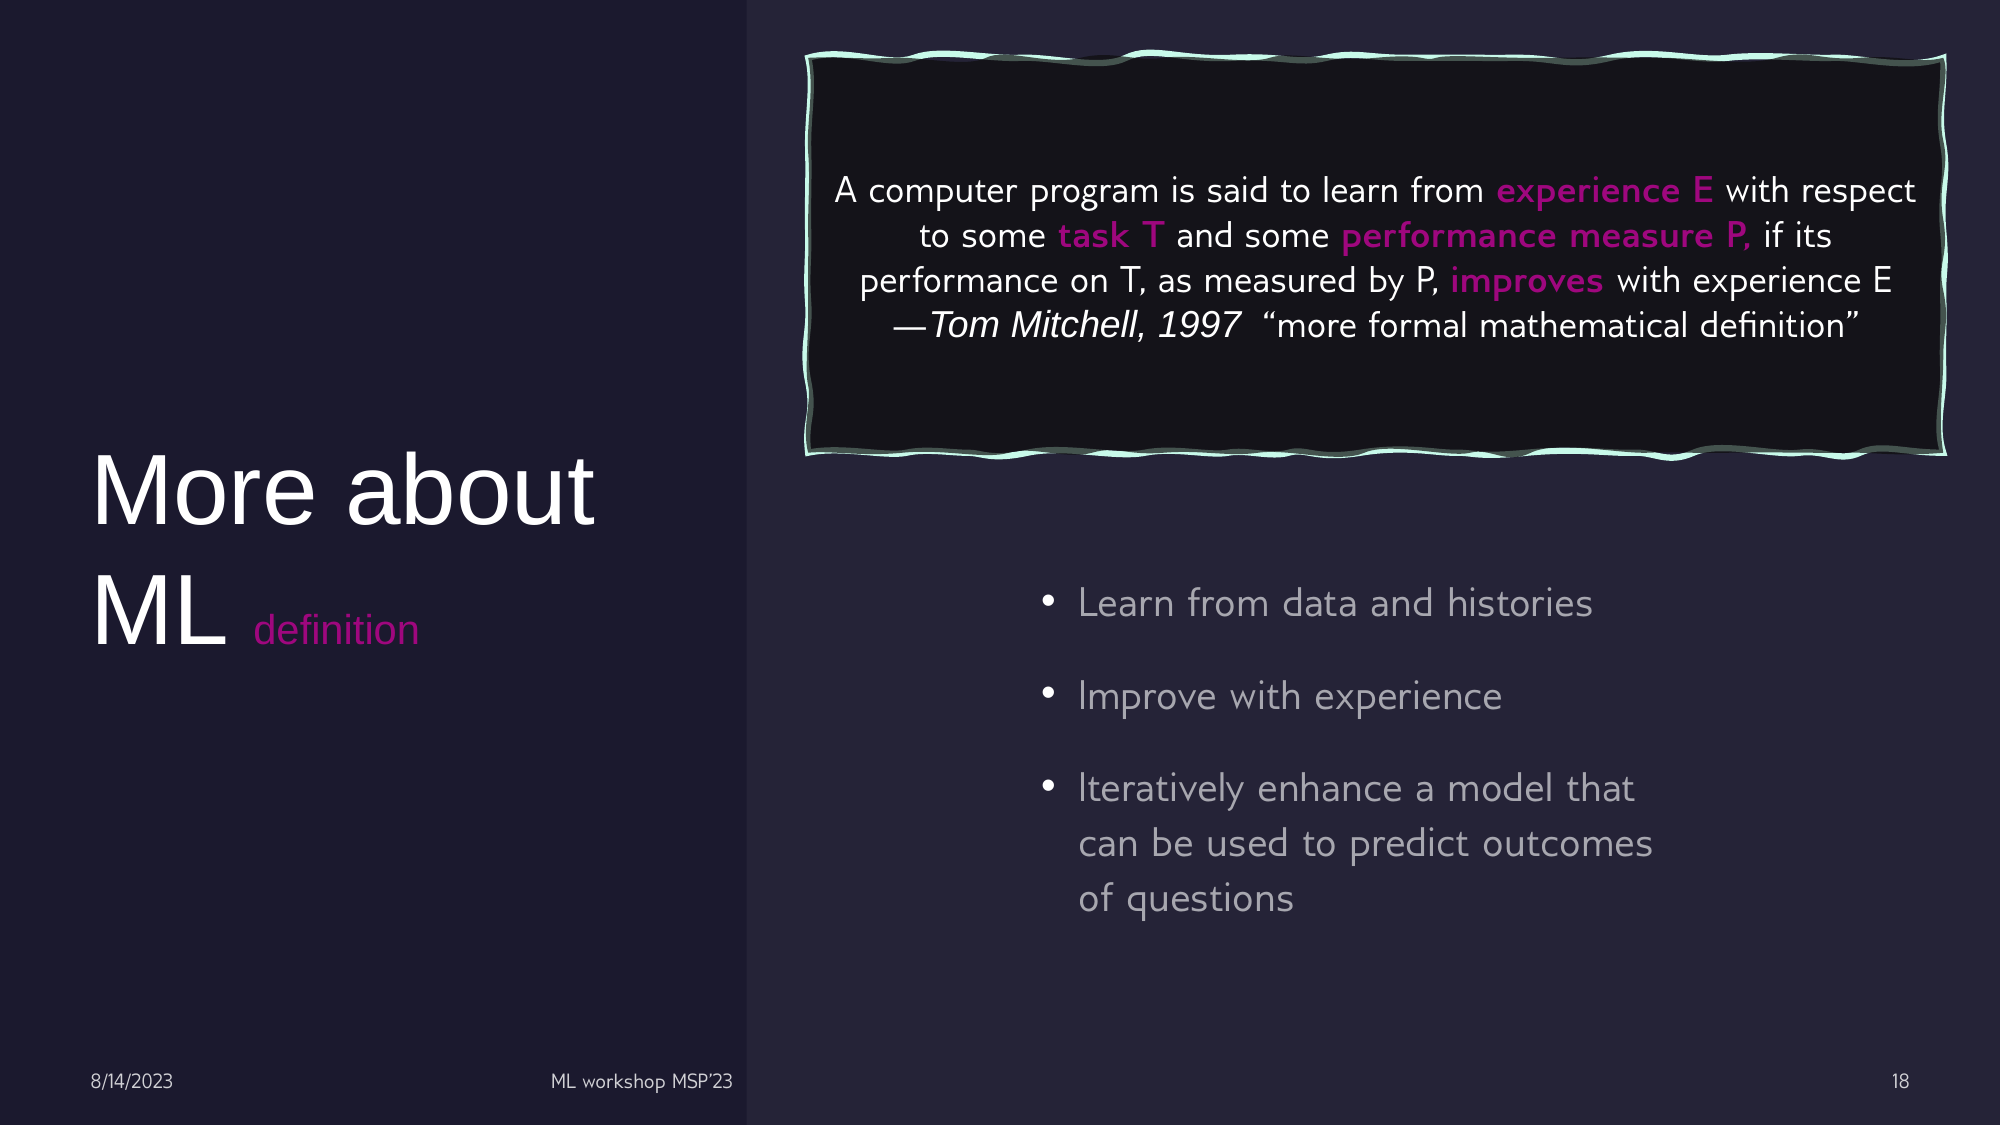

A computer program is said to learn from experience E with respect to some task T and some performance measure P, if its performance on T, as measured by P, improves with experience E
—Tom Mitchell, 1997  “more formal mathematical definition”
More about ML definition
Learn from data and histories
Improve with experience
Iteratively enhance a model that can be used to predict outcomes of questions

8/14/2023
ML workshop MSP’23
18